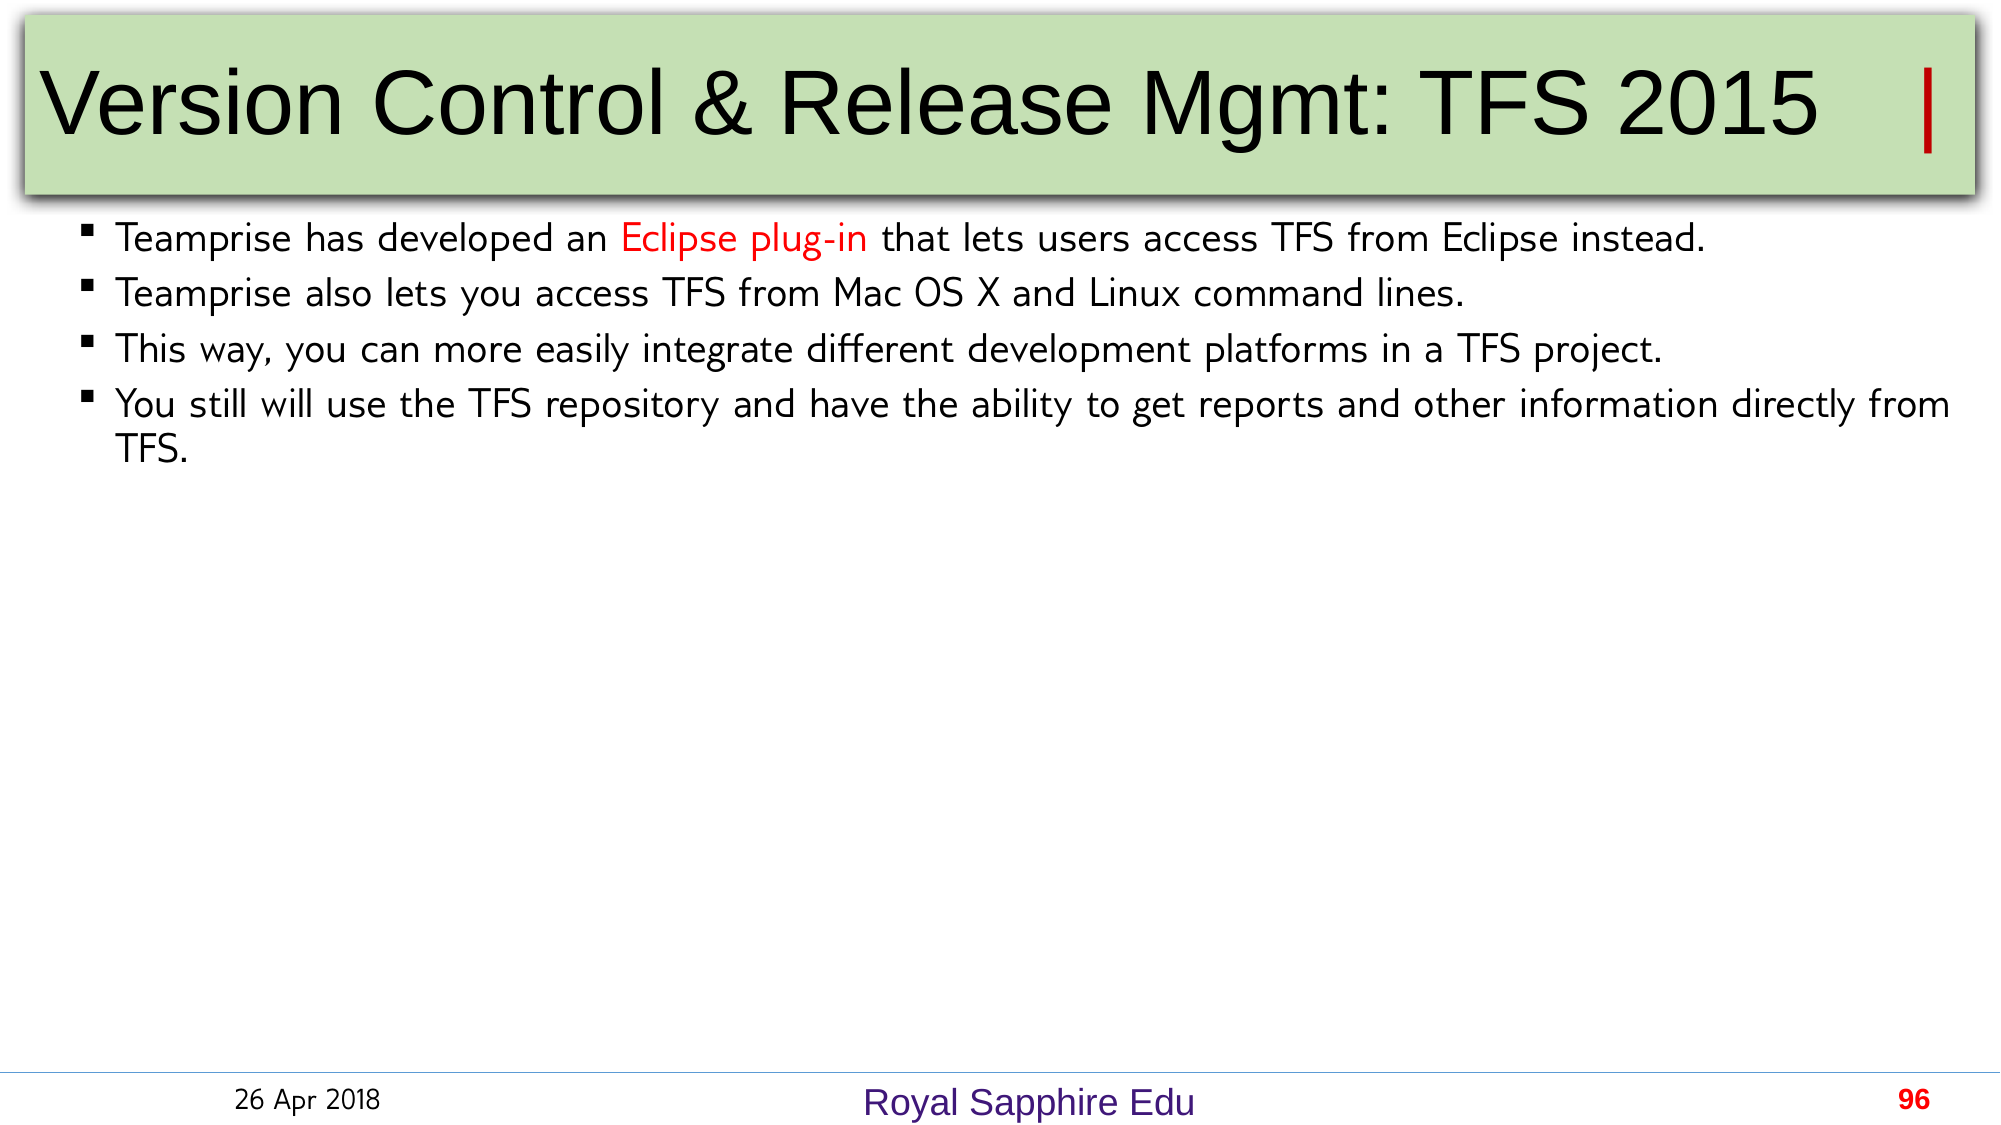

# Version Control & Release Mgmt: TFS 2015	   |
Teamprise has developed an Eclipse plug-in that lets users access TFS from Eclipse instead.
Teamprise also lets you access TFS from Mac OS X and Linux command lines.
This way, you can more easily integrate different development platforms in a TFS project.
You still will use the TFS repository and have the ability to get reports and other information directly from TFS.
26 Apr 2018
96